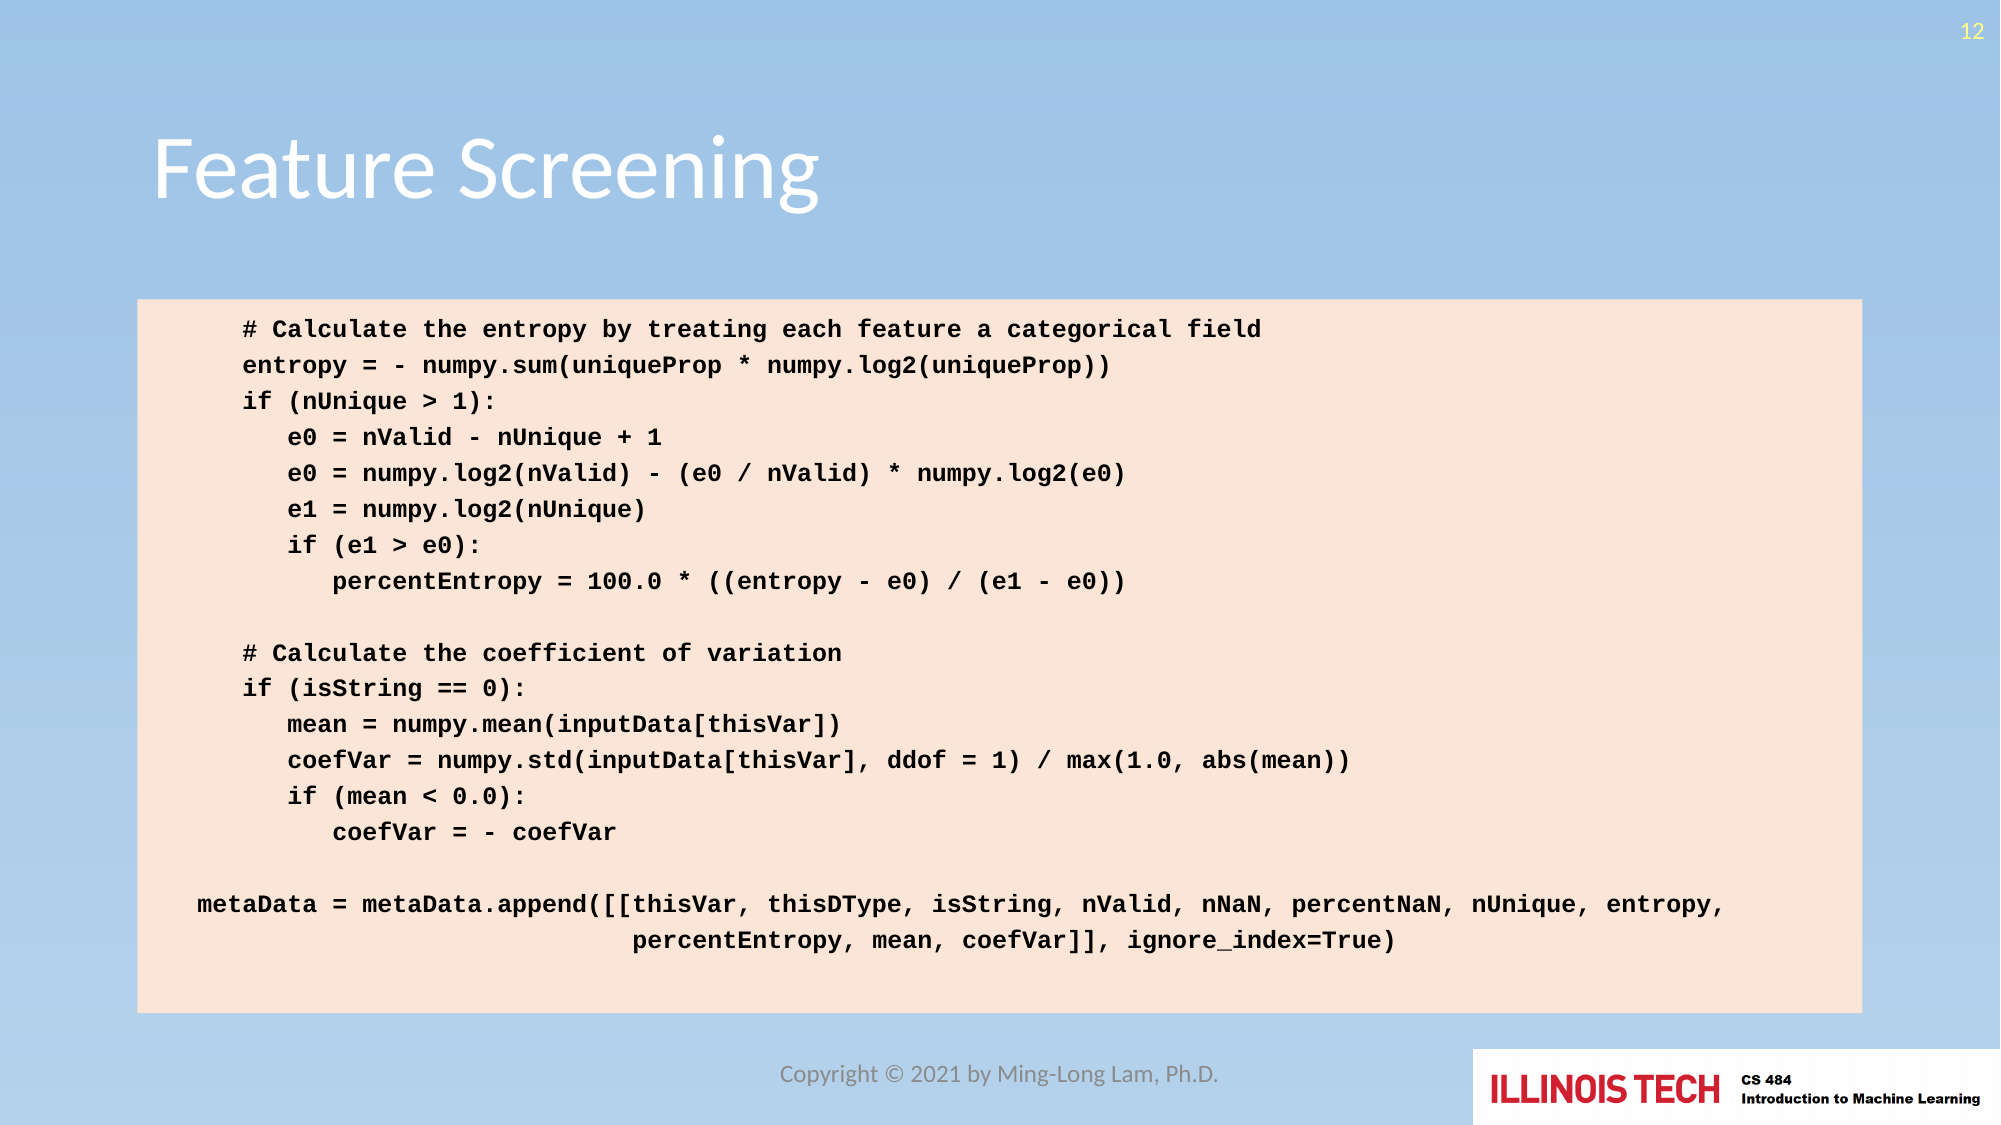

12
# Feature Screening
      # Calculate the entropy by treating each feature a categorical field
      entropy = - numpy.sum(uniqueProp * numpy.log2(uniqueProp))
      if (nUnique > 1):
         e0 = nValid - nUnique + 1
         e0 = numpy.log2(nValid) - (e0 / nValid) * numpy.log2(e0)
         e1 = numpy.log2(nUnique)
         if (e1 > e0):
            percentEntropy = 100.0 * ((entropy - e0) / (e1 - e0))

      # Calculate the coefficient of variation
      if (isString == 0):
         mean = numpy.mean(inputData[thisVar])
         coefVar = numpy.std(inputData[thisVar], ddof = 1) / max(1.0, abs(mean))
         if (mean < 0.0):
            coefVar = - coefVar

   metaData = metaData.append([[thisVar, thisDType, isString, nValid, nNaN, percentNaN, nUnique, entropy,
                                percentEntropy, mean, coefVar]], ignore_index=True)

Copyright © 2021 by Ming-Long Lam, Ph.D.